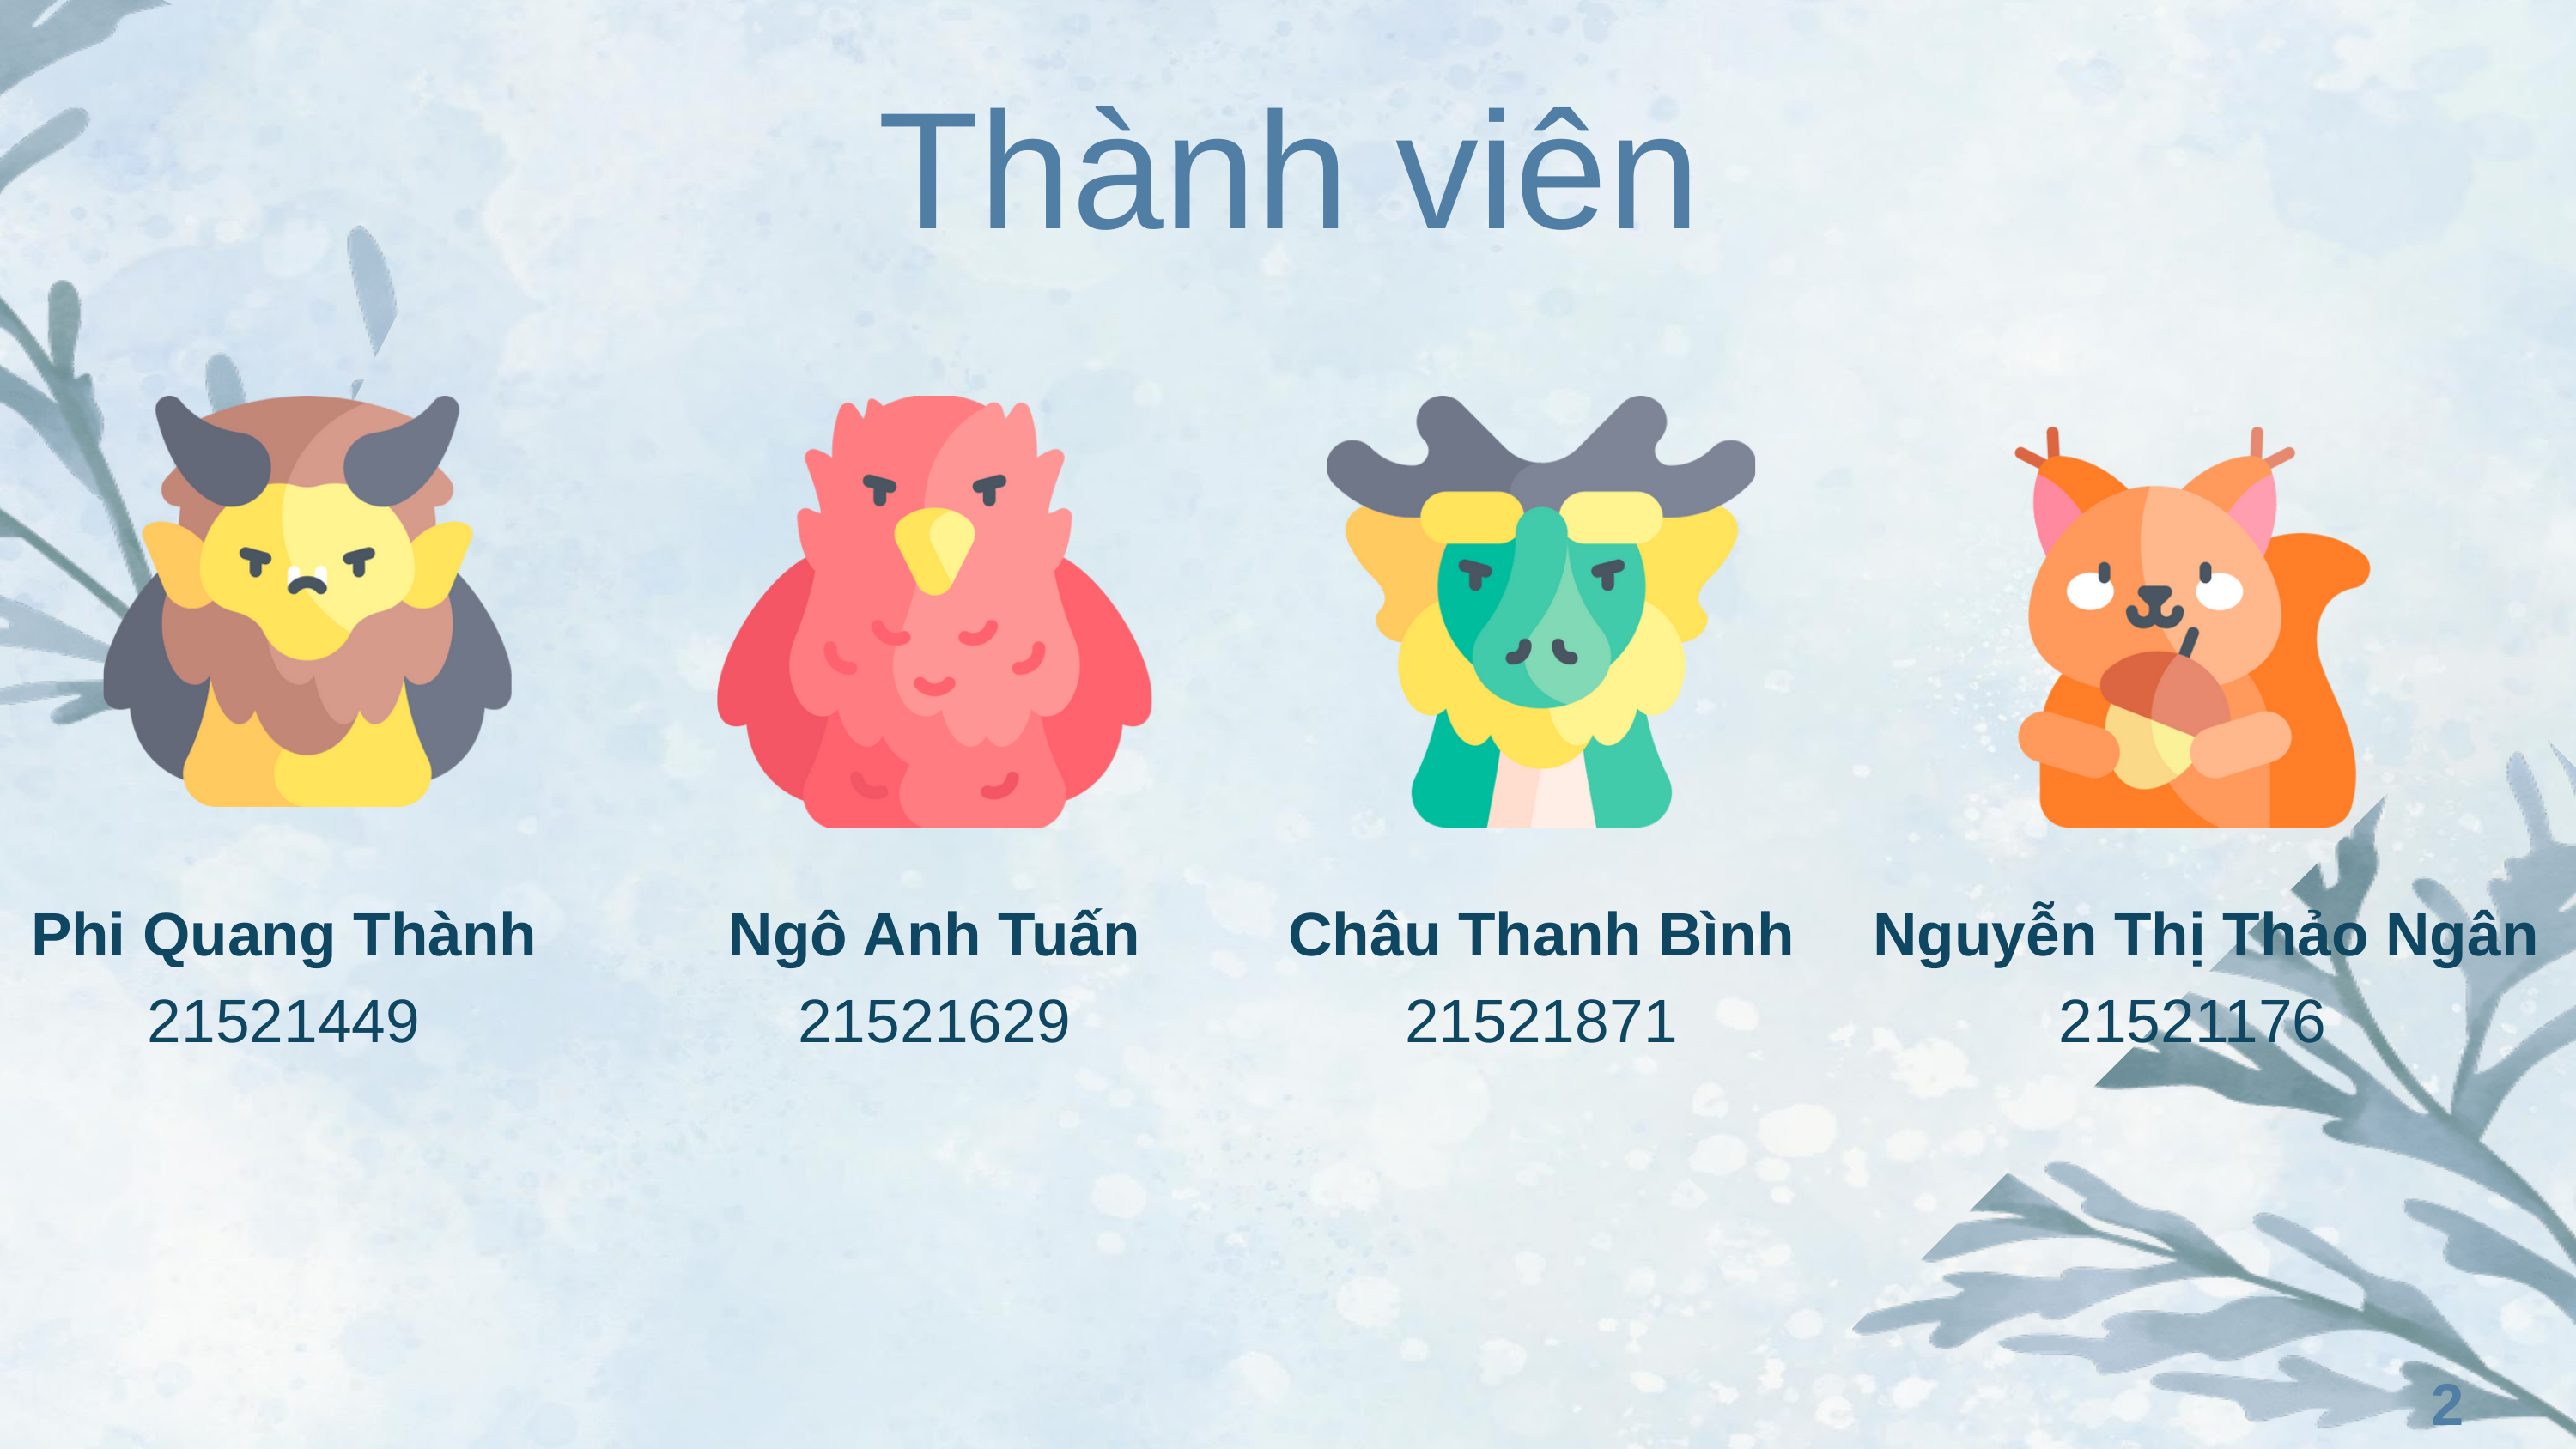

Thành viên

Phi Quang Thành
Ngô Anh Tuấn
Châu Thanh Bình
Nguyễn Thị Thảo Ngân
21521449
21521629
21521871
21521176
2